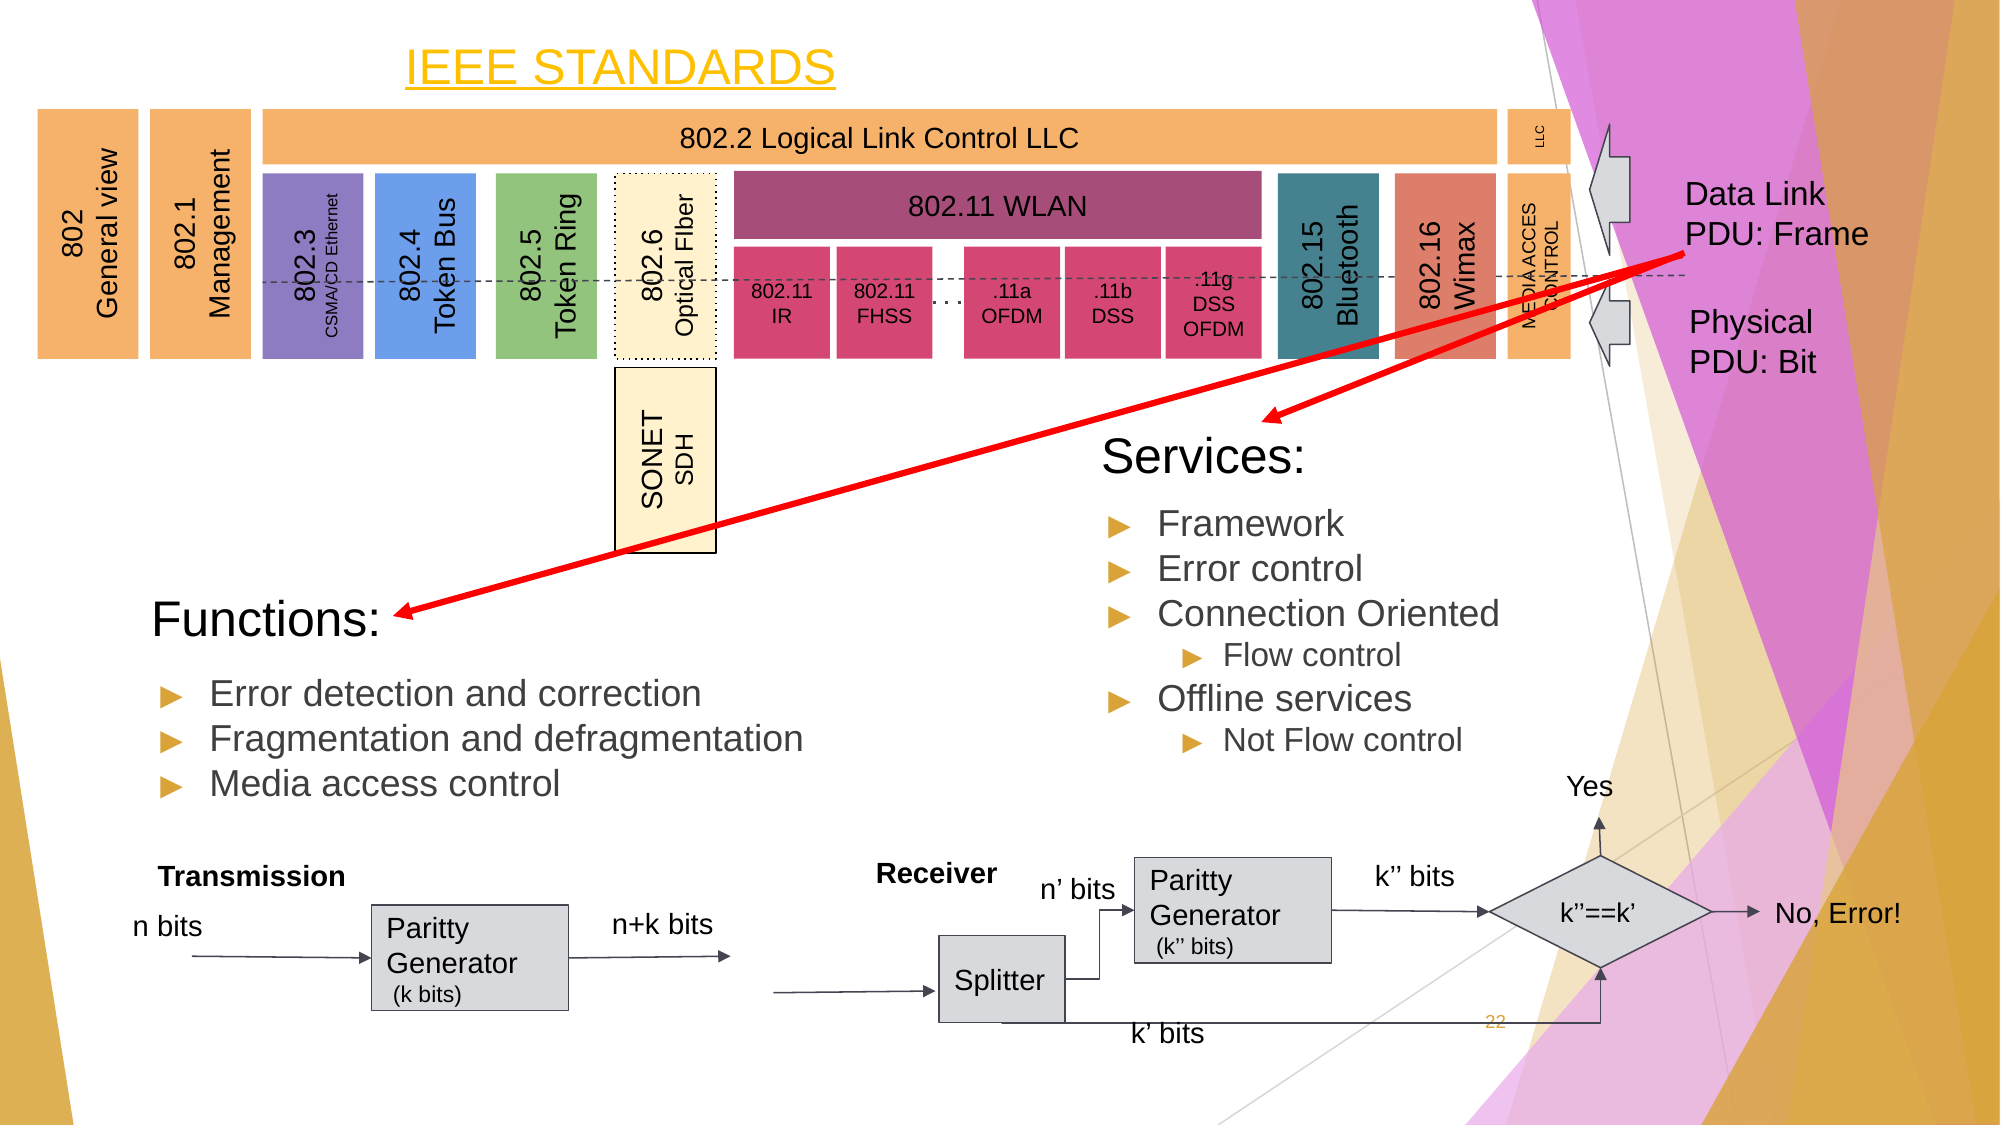

IEEE STANDARDS
LLC
802.2 Logical Link Control LLC

Data Link PDU: Frame
802.11 WLAN
802
General view
802.1
Management
802.3
CSMA/CD Ethernet
802.4
Token Bus
802.5
Token Ring
802.6
Optical FIber
802.15
Bluetooth
802.16
Wimax
MEDIA ACCES CONTROL
802.11
IR
802.11
FHSS
.11a
OFDM
.11b
DSS
.11g
DSS
OFDM

Physical PDU: Bit
SONET
SDH
Services:
Framework
Error control
Connection Oriented
Flow control
Offline services
Not Flow control

Functions:
Error detection and correction
Fragmentation and defragmentation
Media access control
Yes
Receiver
Transmission
k’’ bits
n’ bits
k’’==k’
Paritty
Generator
 (k’’ bits)
No, Error!
n+k bits
n bits
Paritty
Generator
 (k bits)
Splitter
22
k’ bits